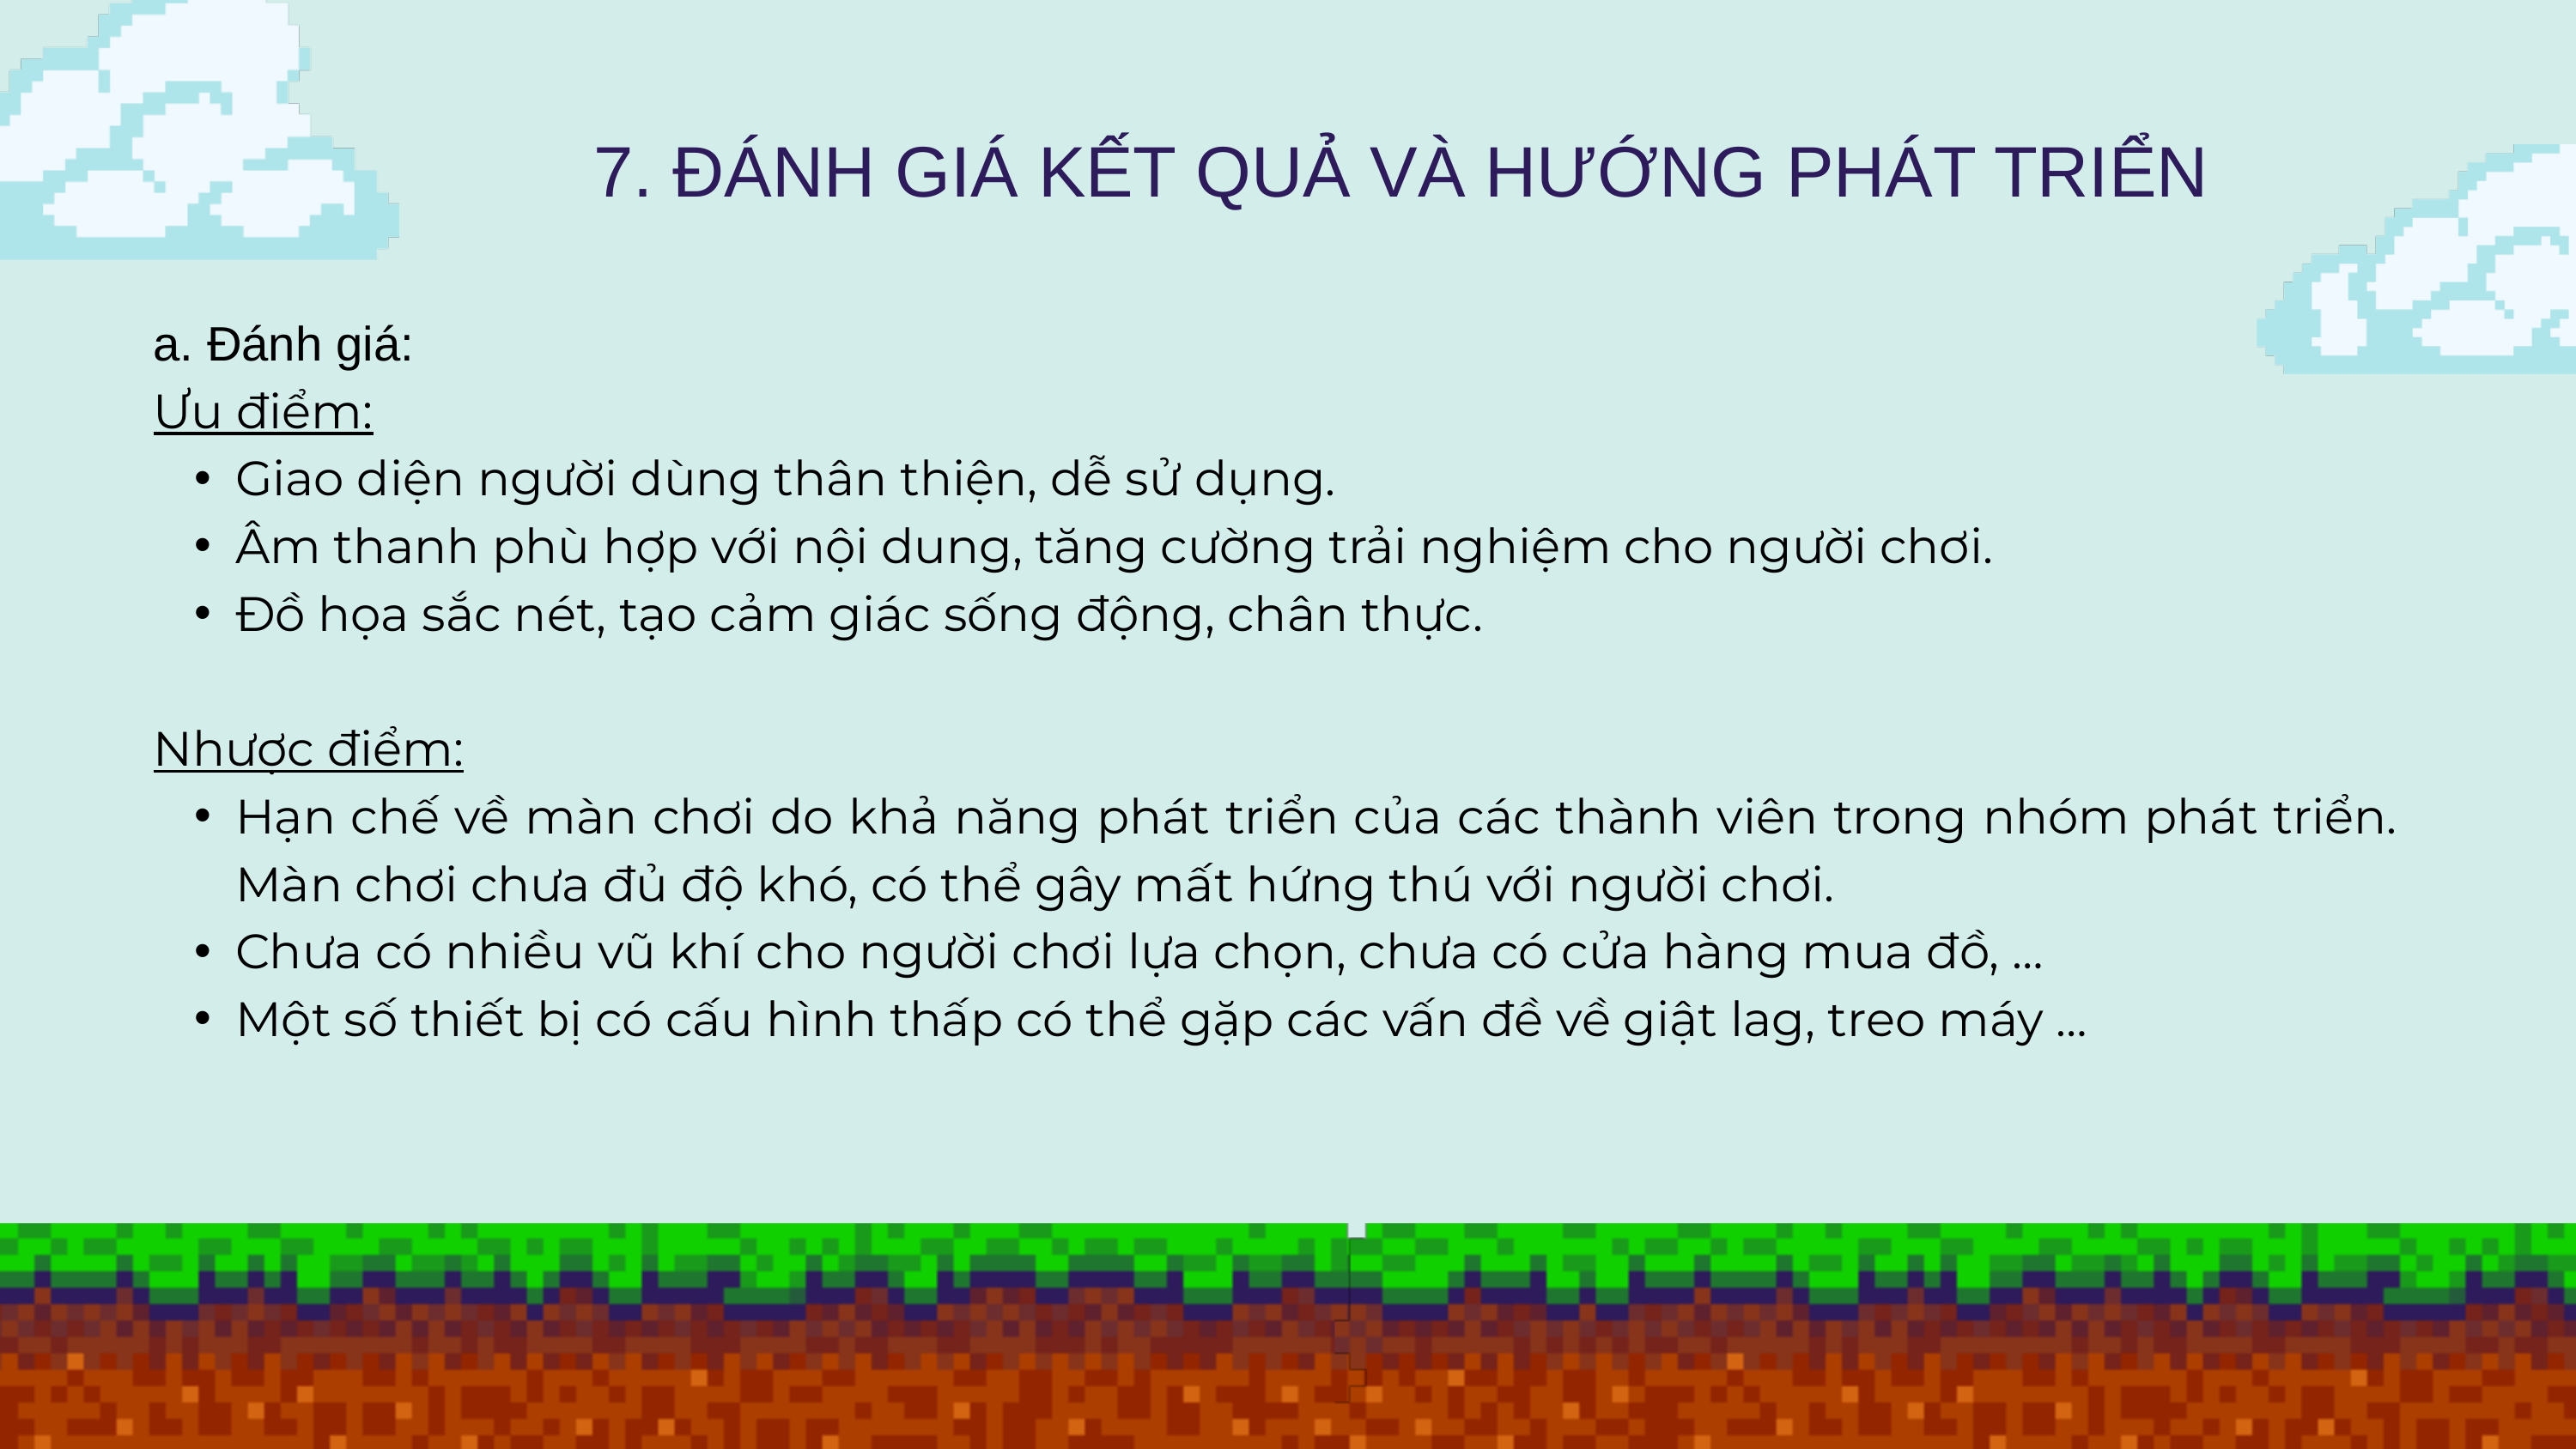

7. ĐÁNH GIÁ KẾT QUẢ VÀ HƯỚNG PHÁT TRIỂN

a. Đánh giá:
Ưu điểm:
Giao diện người dùng thân thiện, dễ sử dụng.
Âm thanh phù hợp với nội dung, tăng cường trải nghiệm cho người chơi.
Đồ họa sắc nét, tạo cảm giác sống động, chân thực.

Nhược điểm:
Hạn chế về màn chơi do khả năng phát triển của các thành viên trong nhóm phát triển. Màn chơi chưa đủ độ khó, có thể gây mất hứng thú với người chơi.
Chưa có nhiều vũ khí cho người chơi lựa chọn, chưa có cửa hàng mua đồ, …
Một số thiết bị có cấu hình thấp có thể gặp các vấn đề về giật lag, treo máy …